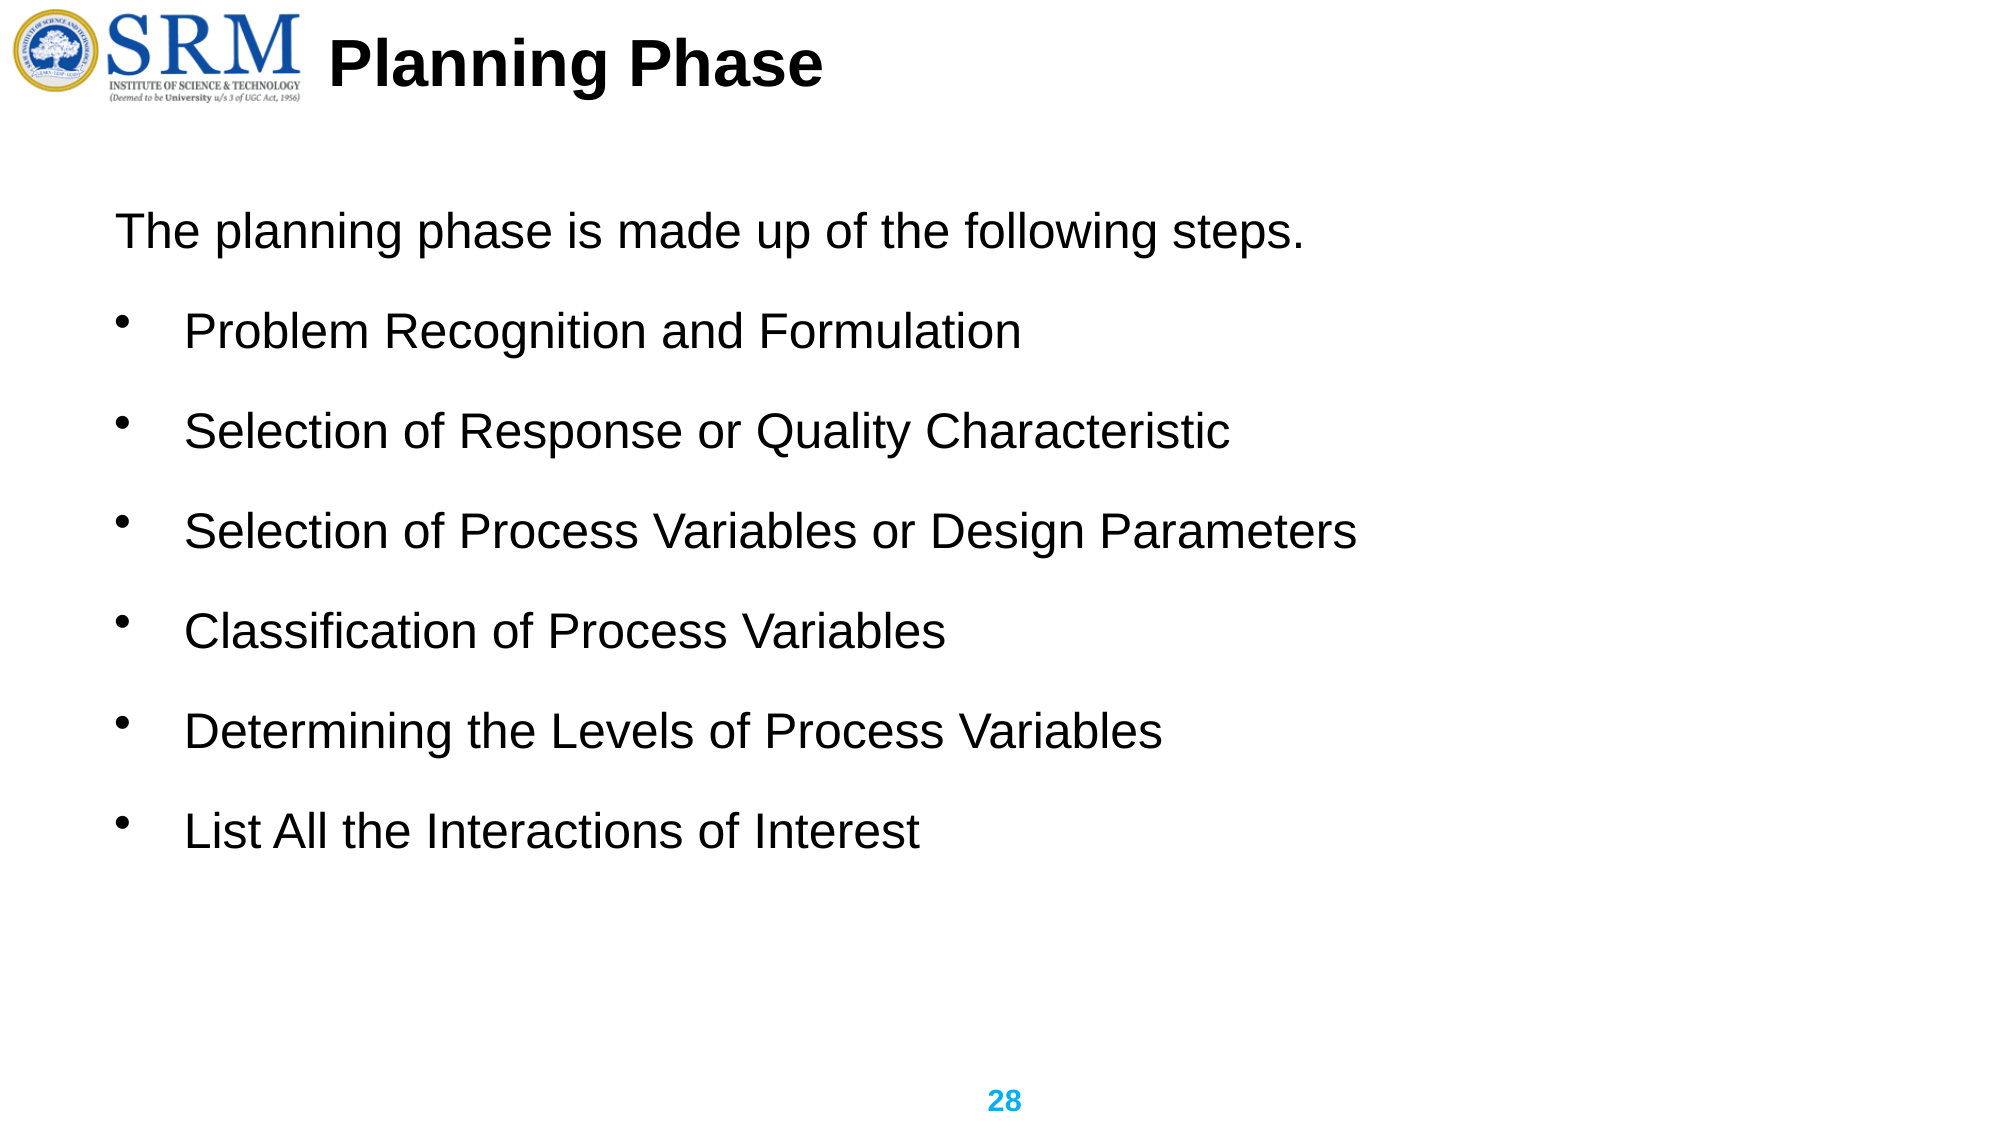

# Planning Phase
The planning phase is made up of the following steps.
Problem Recognition and Formulation
Selection of Response or Quality Characteristic
Selection of Process Variables or Design Parameters
Classification of Process Variables
Determining the Levels of Process Variables
List All the Interactions of Interest

28